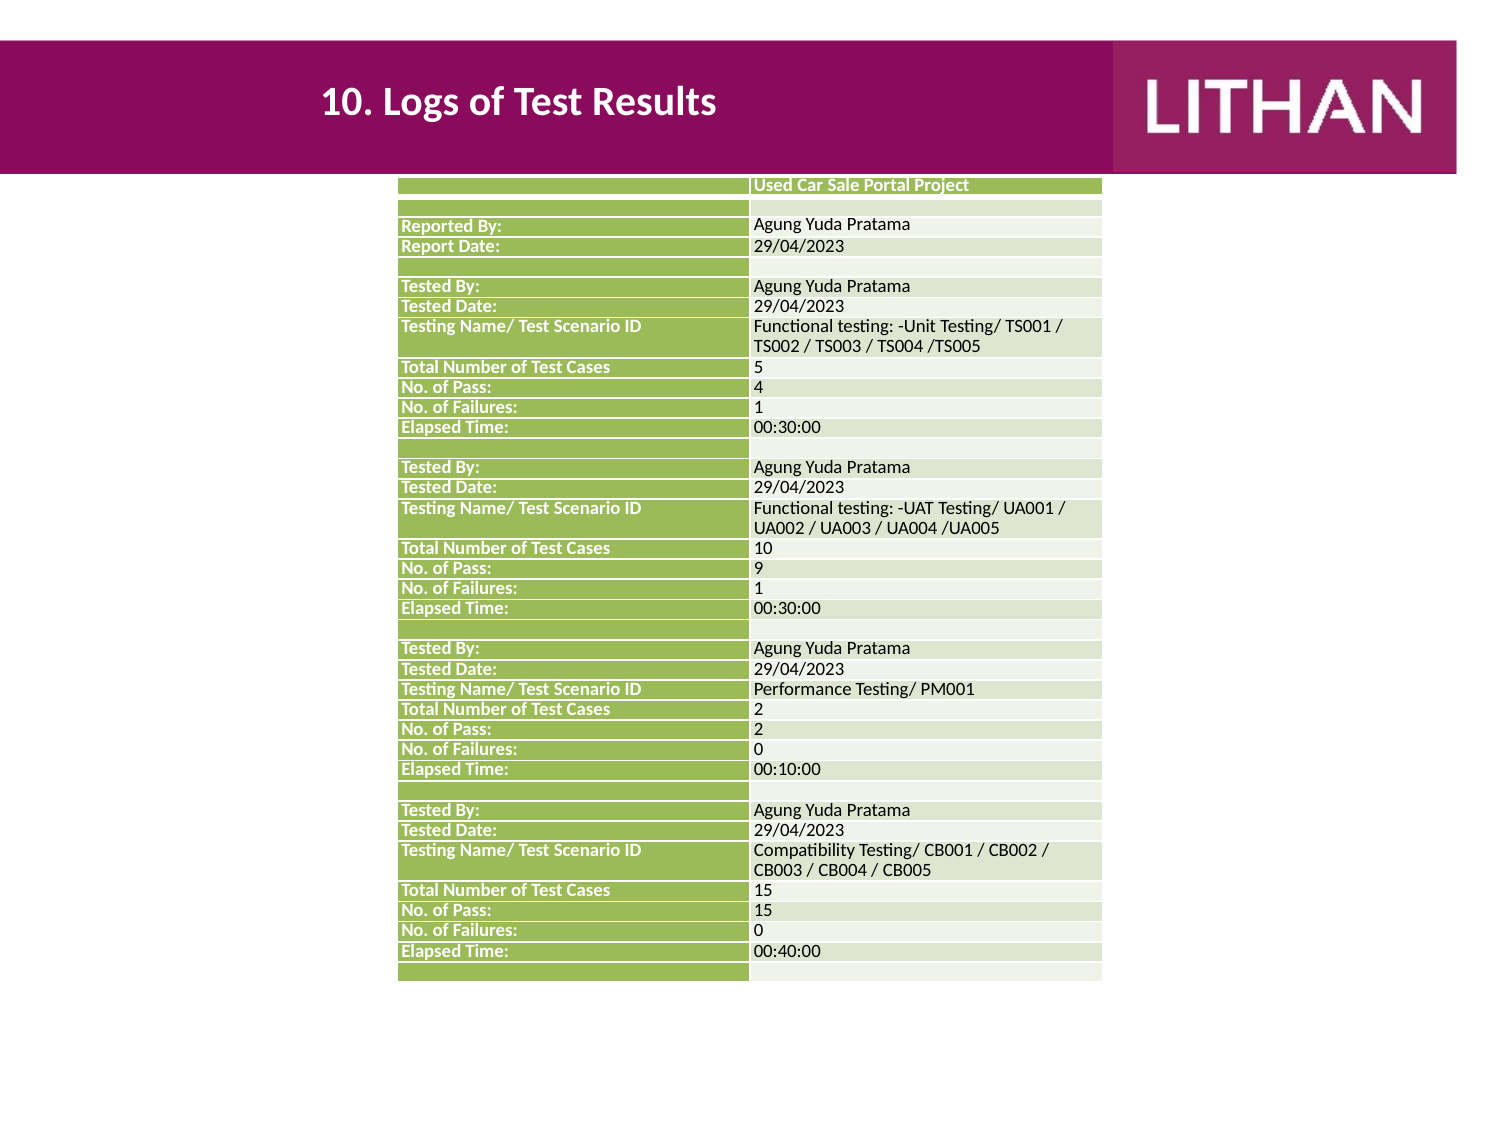

# 10. Logs of Test Results
|  | Used Car Sale Portal Project |
| --- | --- |
|  |  |
| Reported By: | Agung Yuda Pratama |
| Report Date: | 29/04/2023 |
|  |  |
| Tested By: | Agung Yuda Pratama |
| Tested Date: | 29/04/2023 |
| Testing Name/ Test Scenario ID | Functional testing: -Unit Testing/ TS001 / TS002 / TS003 / TS004 /TS005 |
| Total Number of Test Cases | 5 |
| No. of Pass: | 4 |
| No. of Failures: | 1 |
| Elapsed Time: | 00:30:00 |
|  |  |
| Tested By: | Agung Yuda Pratama |
| Tested Date: | 29/04/2023 |
| Testing Name/ Test Scenario ID | Functional testing: -UAT Testing/ UA001 / UA002 / UA003 / UA004 /UA005 |
| Total Number of Test Cases | 10 |
| No. of Pass: | 9 |
| No. of Failures: | 1 |
| Elapsed Time: | 00:30:00 |
|  |  |
| Tested By: | Agung Yuda Pratama |
| Tested Date: | 29/04/2023 |
| Testing Name/ Test Scenario ID | Performance Testing/ PM001 |
| Total Number of Test Cases | 2 |
| No. of Pass: | 2 |
| No. of Failures: | 0 |
| Elapsed Time: | 00:10:00 |
|  |  |
| Tested By: | Agung Yuda Pratama |
| Tested Date: | 29/04/2023 |
| Testing Name/ Test Scenario ID | Compatibility Testing/ CB001 / CB002 / CB003 / CB004 / CB005 |
| Total Number of Test Cases | 15 |
| No. of Pass: | 15 |
| No. of Failures: | 0 |
| Elapsed Time: | 00:40:00 |
|  |  |